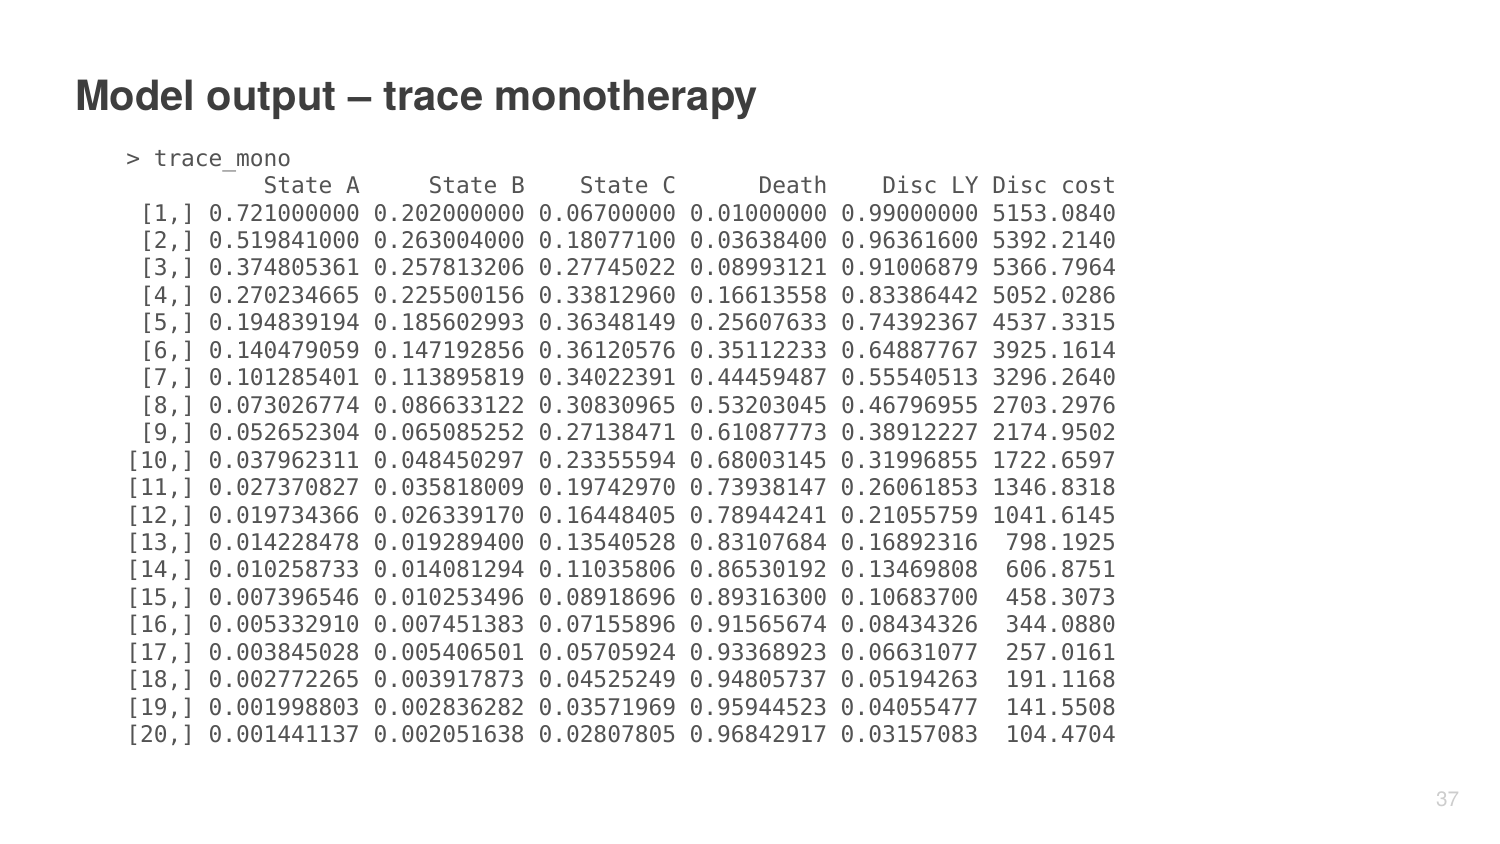

# Model output – trace monotherapy
> trace_mono
          State A     State B    State C      Death    Disc LY Disc cost
 [1,] 0.721000000 0.202000000 0.06700000 0.01000000 0.99000000 5153.0840
 [2,] 0.519841000 0.263004000 0.18077100 0.03638400 0.96361600 5392.2140
 [3,] 0.374805361 0.257813206 0.27745022 0.08993121 0.91006879 5366.7964
 [4,] 0.270234665 0.225500156 0.33812960 0.16613558 0.83386442 5052.0286
 [5,] 0.194839194 0.185602993 0.36348149 0.25607633 0.74392367 4537.3315
 [6,] 0.140479059 0.147192856 0.36120576 0.35112233 0.64887767 3925.1614
 [7,] 0.101285401 0.113895819 0.34022391 0.44459487 0.55540513 3296.2640
 [8,] 0.073026774 0.086633122 0.30830965 0.53203045 0.46796955 2703.2976
 [9,] 0.052652304 0.065085252 0.27138471 0.61087773 0.38912227 2174.9502
[10,] 0.037962311 0.048450297 0.23355594 0.68003145 0.31996855 1722.6597
[11,] 0.027370827 0.035818009 0.19742970 0.73938147 0.26061853 1346.8318
[12,] 0.019734366 0.026339170 0.16448405 0.78944241 0.21055759 1041.6145
[13,] 0.014228478 0.019289400 0.13540528 0.83107684 0.16892316  798.1925
[14,] 0.010258733 0.014081294 0.11035806 0.86530192 0.13469808  606.8751
[15,] 0.007396546 0.010253496 0.08918696 0.89316300 0.10683700  458.3073
[16,] 0.005332910 0.007451383 0.07155896 0.91565674 0.08434326  344.0880
[17,] 0.003845028 0.005406501 0.05705924 0.93368923 0.06631077  257.0161
[18,] 0.002772265 0.003917873 0.04525249 0.94805737 0.05194263  191.1168
[19,] 0.001998803 0.002836282 0.03571969 0.95944523 0.04055477  141.5508
[20,] 0.001441137 0.002051638 0.02807805 0.96842917 0.03157083  104.4704
37